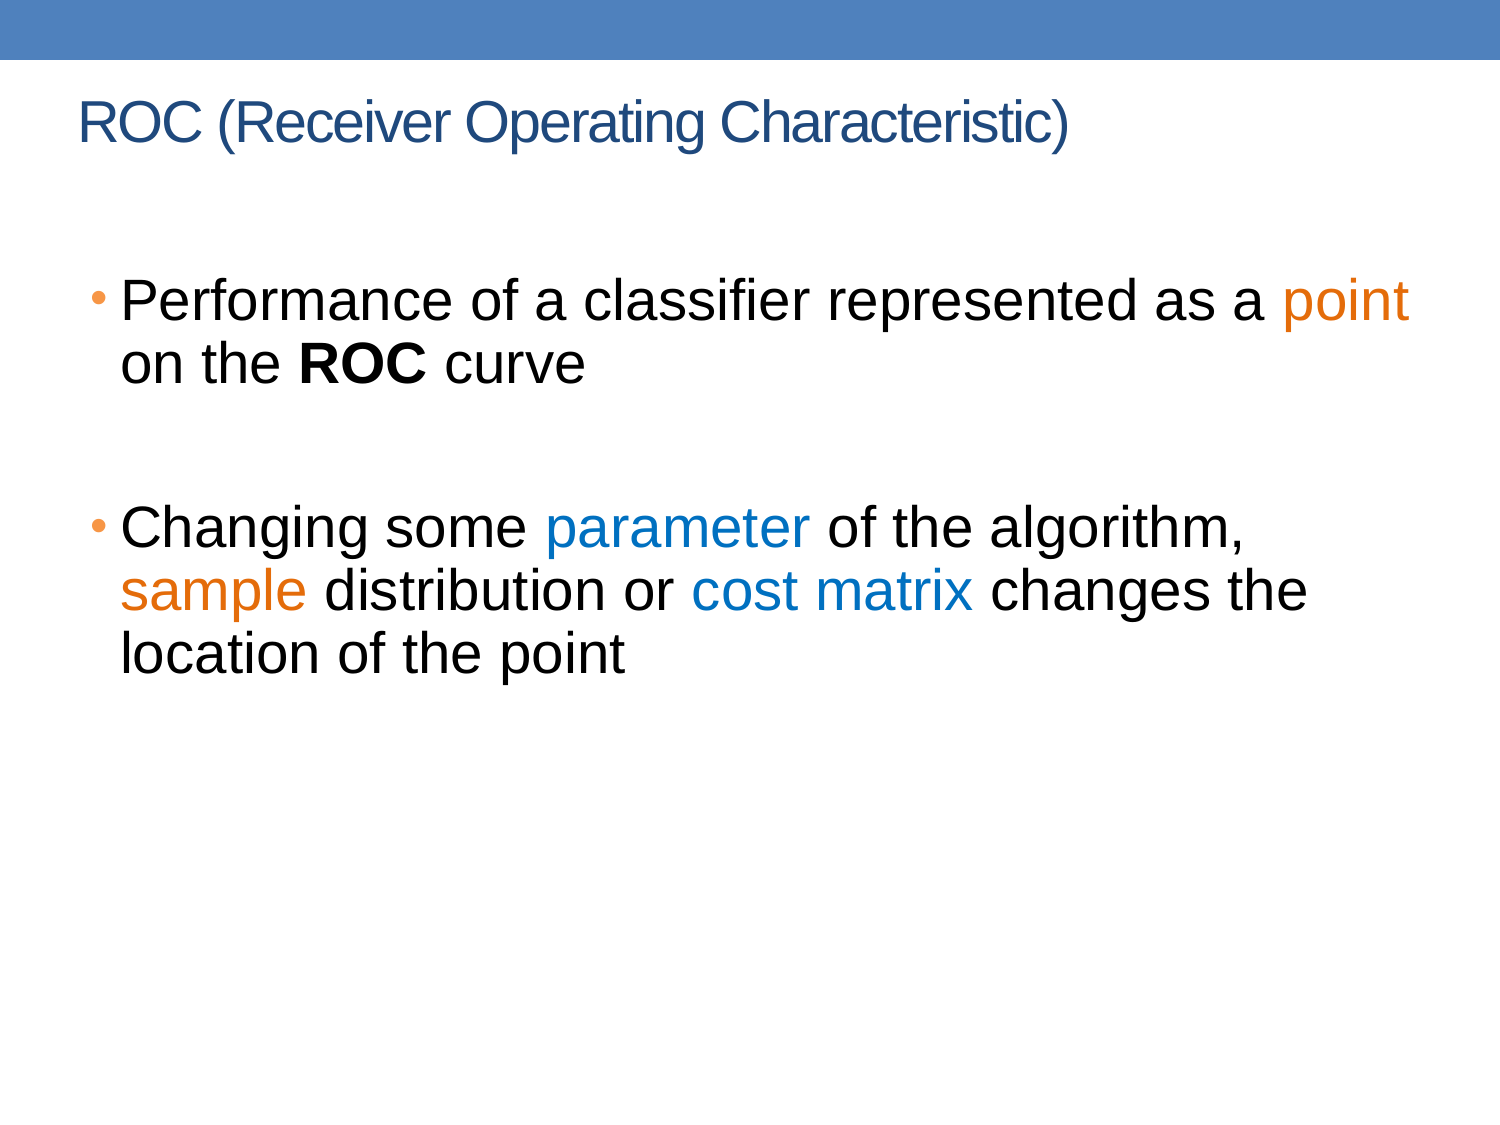

# ROC (Receiver Operating Characteristic)
Performance of a classifier represented as a point on the ROC curve

Changing some parameter of the algorithm, sample distribution or cost matrix changes the location of the point